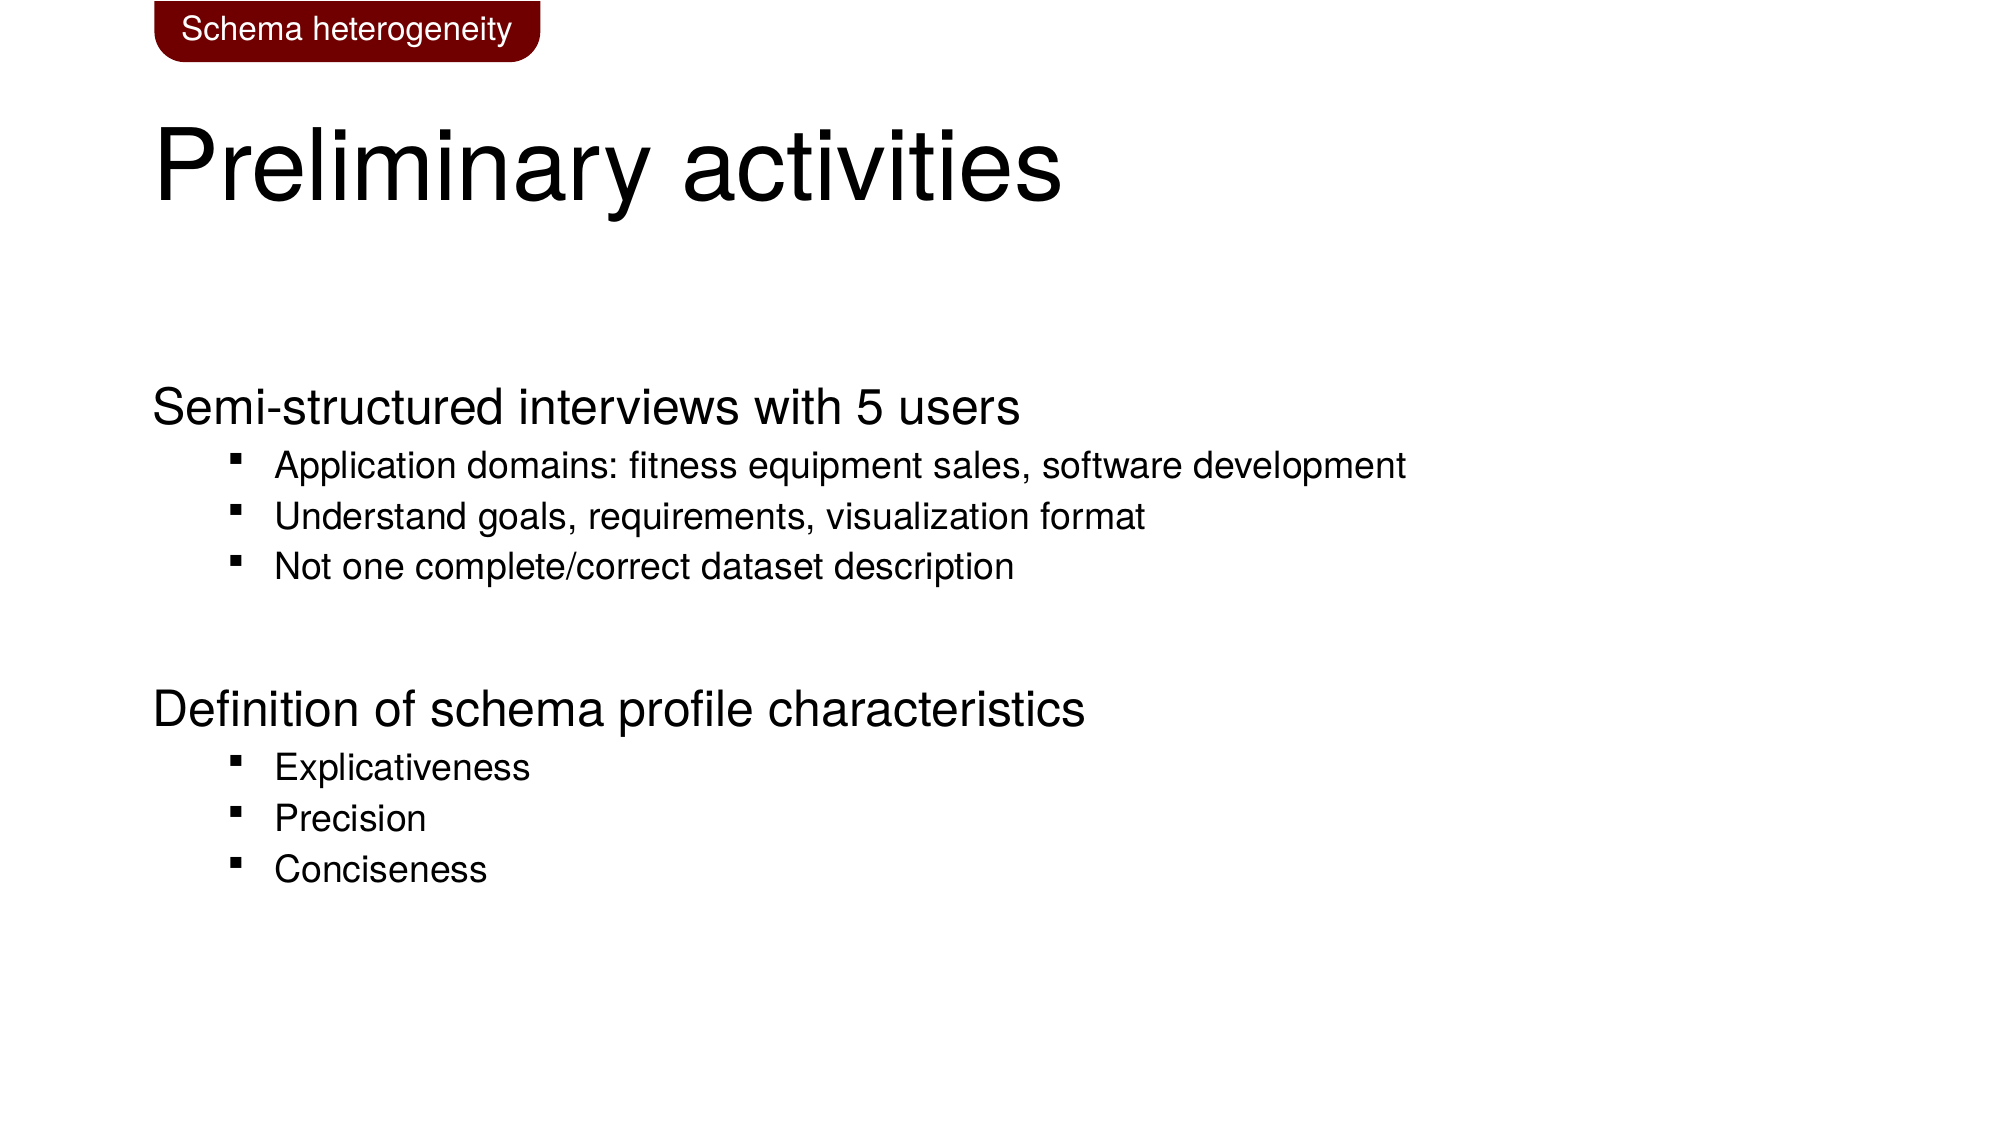

Schema heterogeneity
# Preliminary activities
Semi-structured interviews with 5 users
Application domains: fitness equipment sales, software development
Understand goals, requirements, visualization format
Not one complete/correct dataset description

Definition of schema profile characteristics
Explicativeness
Precision
Conciseness